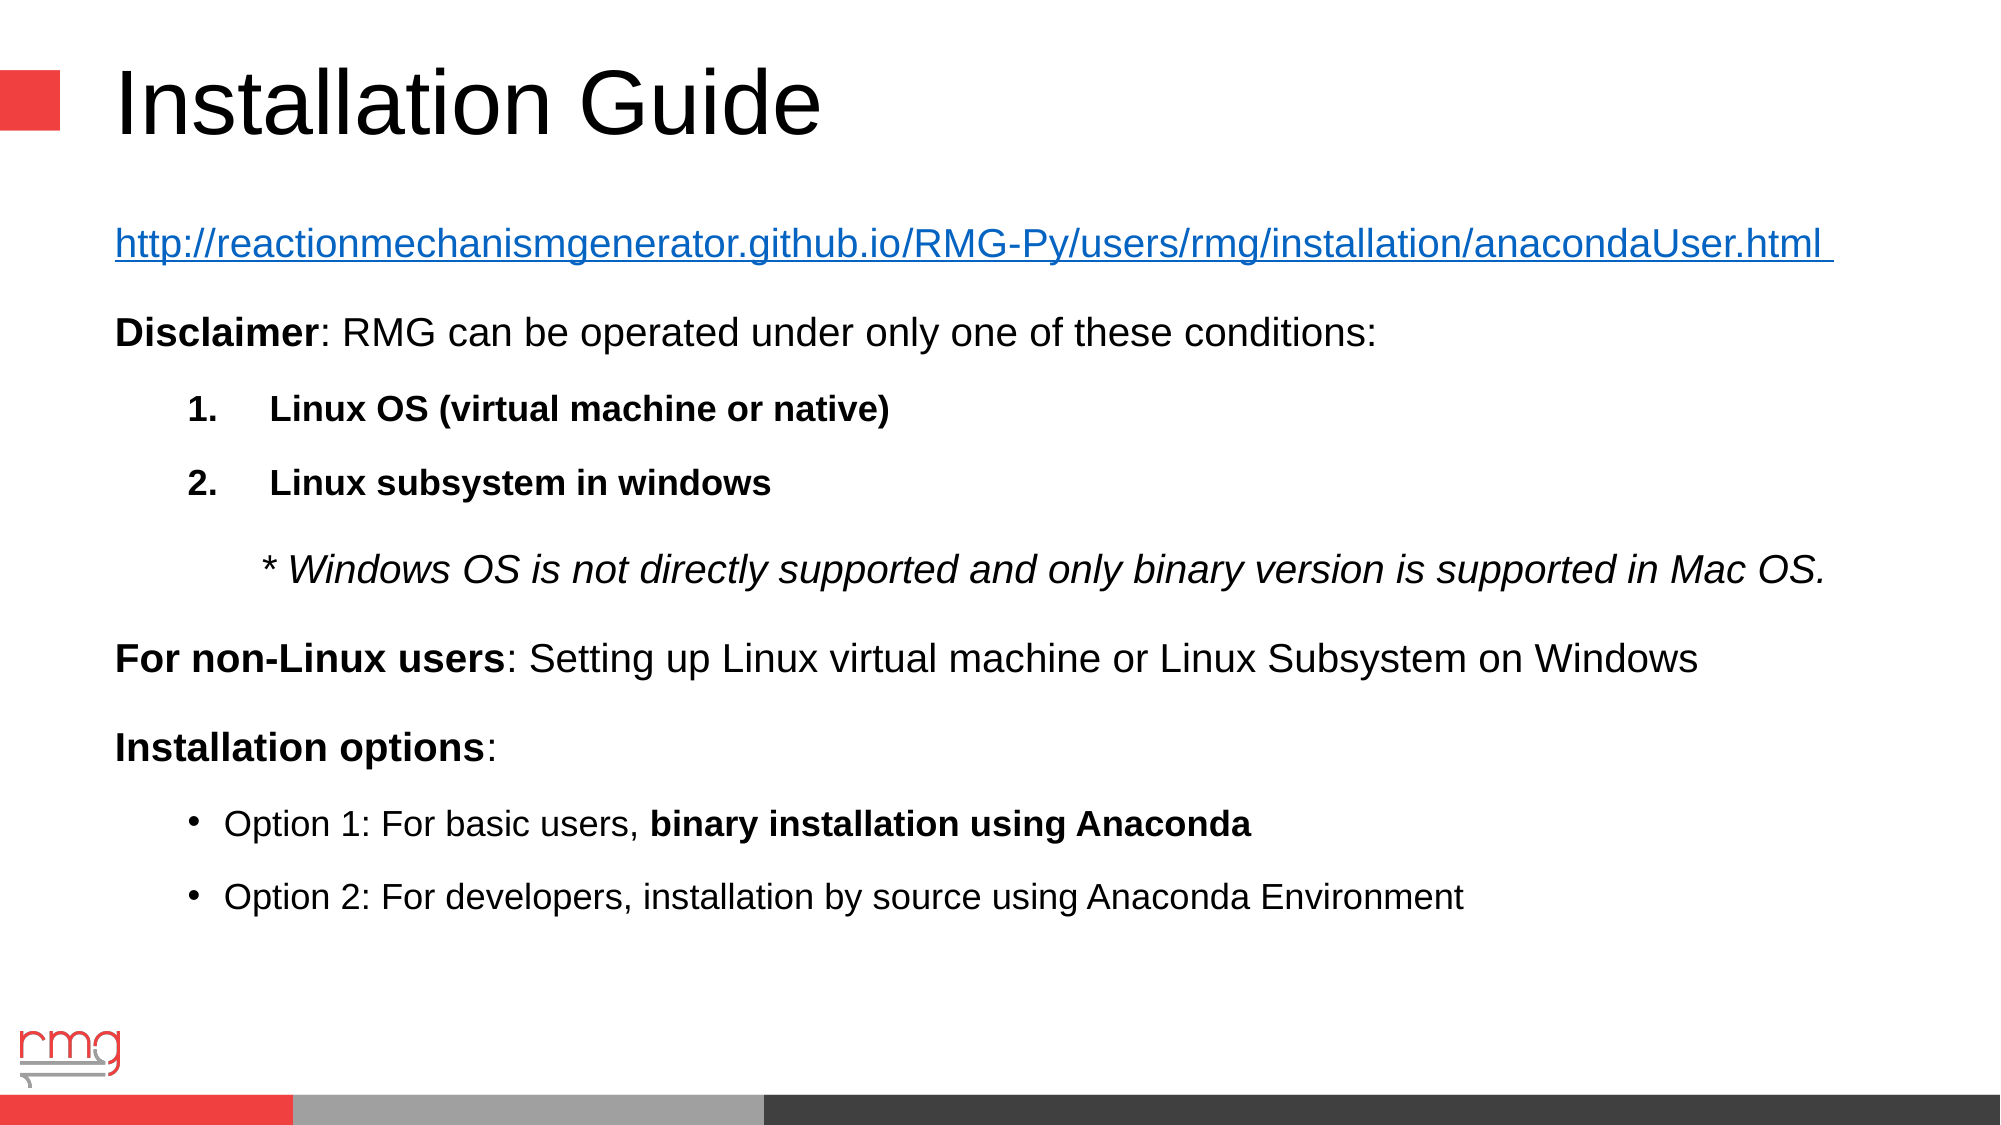

# Installation Guide
http://reactionmechanismgenerator.github.io/RMG-Py/users/rmg/installation/anacondaUser.html
Disclaimer: RMG can be operated under only one of these conditions:
Linux OS (virtual machine or native)
Linux subsystem in windows
	* Windows OS is not directly supported and only binary version is supported in Mac OS.
For non-Linux users: Setting up Linux virtual machine or Linux Subsystem on Windows
Installation options:
Option 1: For basic users, binary installation using Anaconda
Option 2: For developers, installation by source using Anaconda Environment